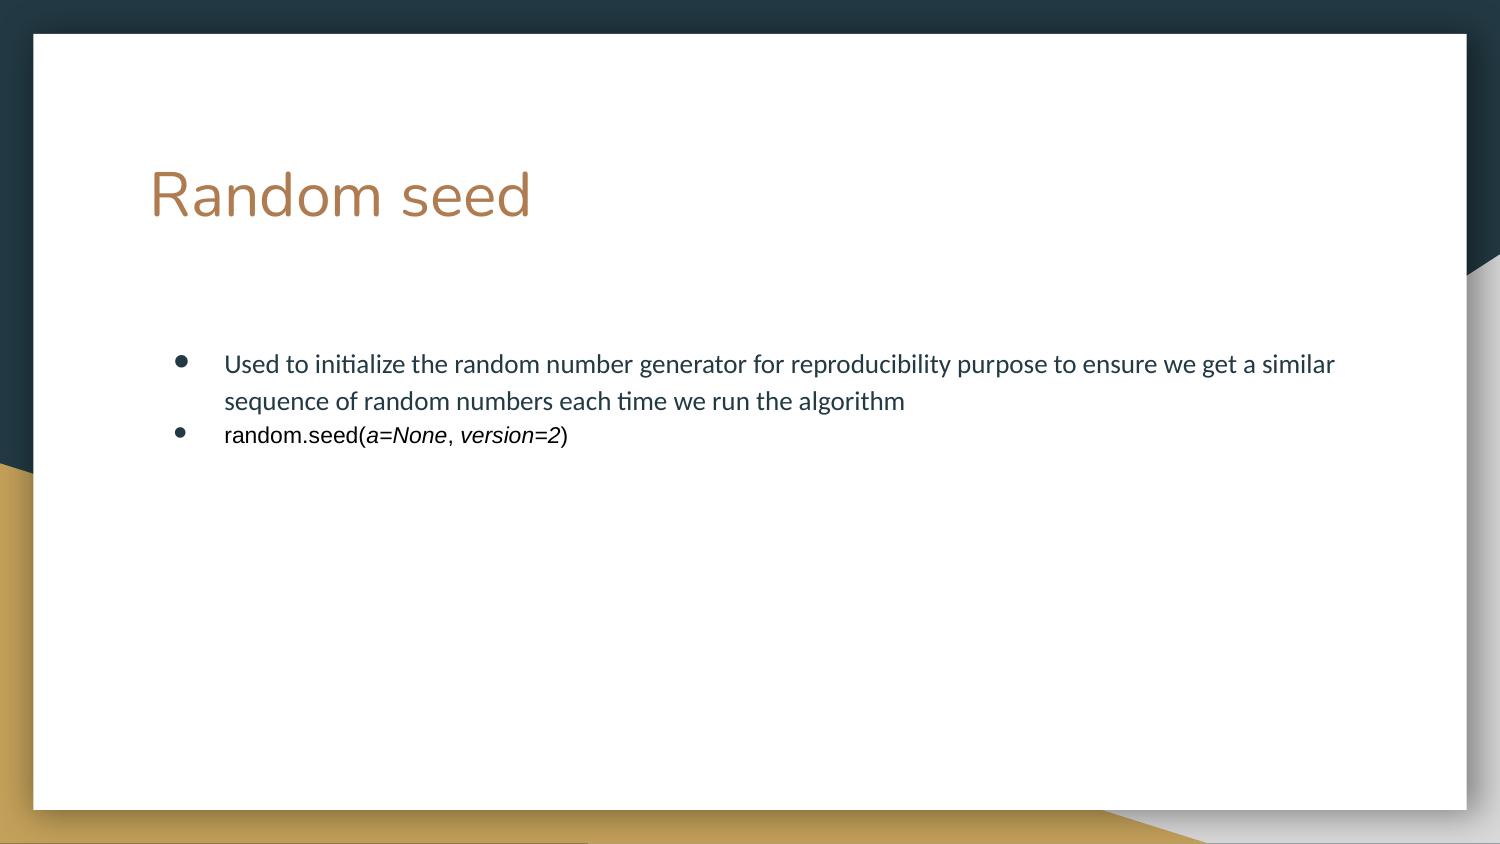

# Random seed
Used to initialize the random number generator for reproducibility purpose to ensure we get a similar sequence of random numbers each time we run the algorithm
random.seed(a=None, version=2)